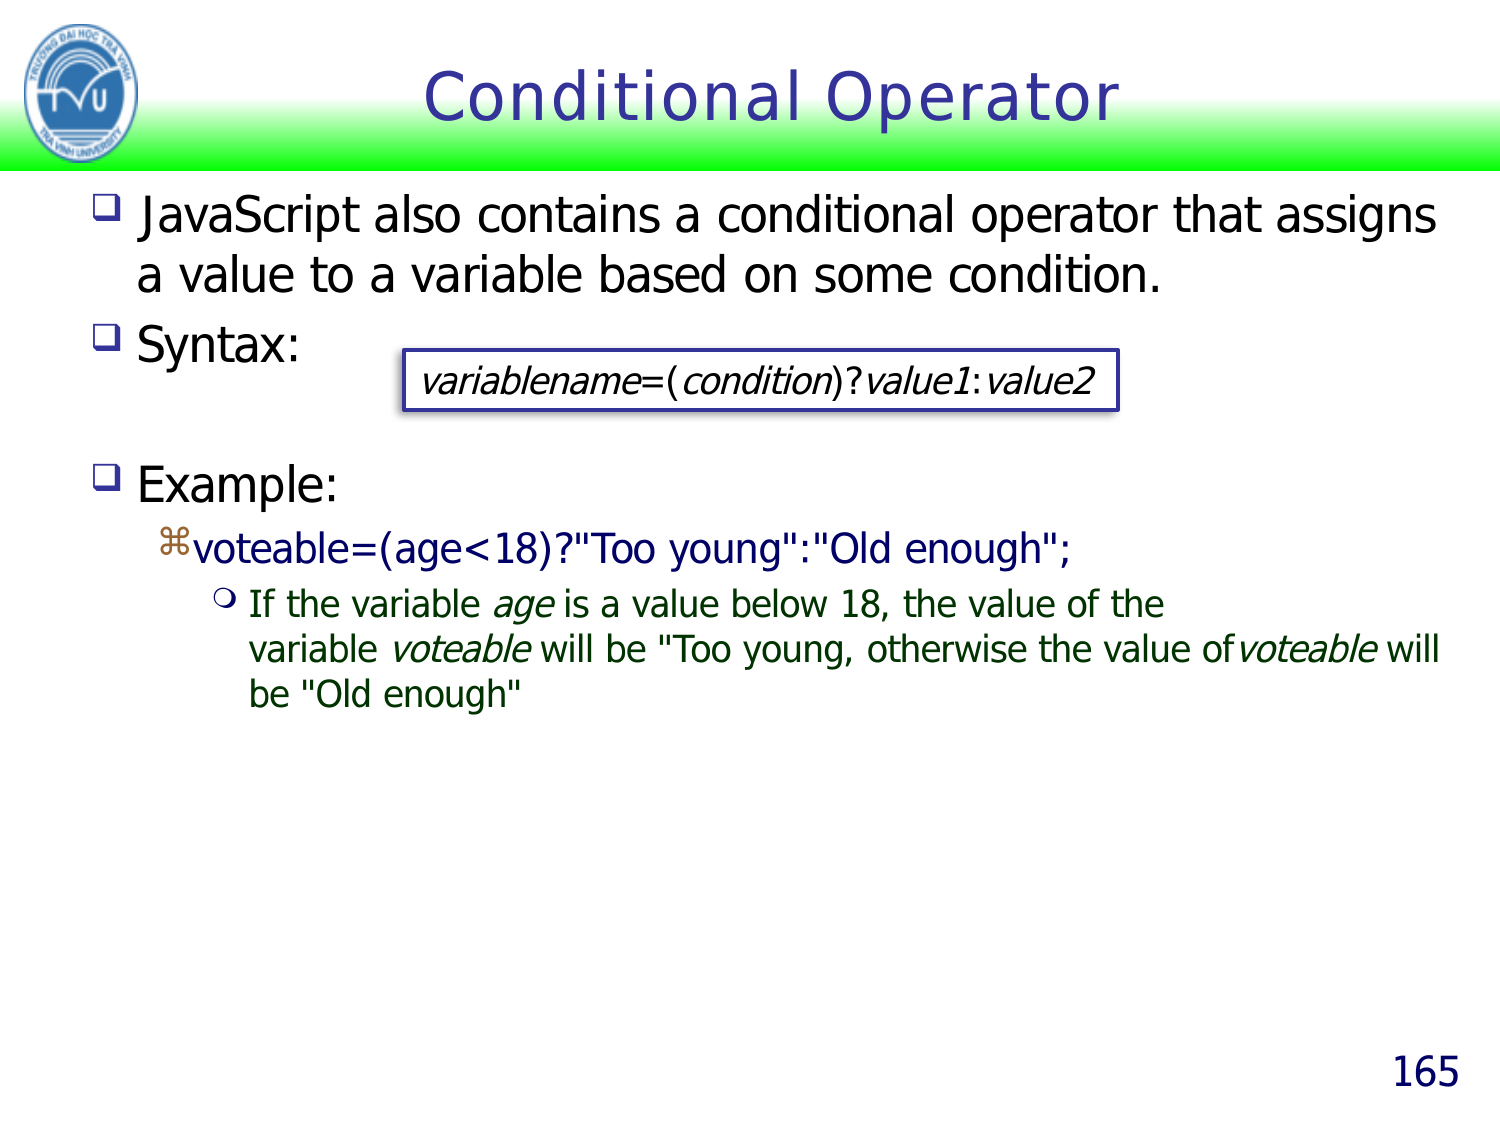

# Conditional Operator
JavaScript also contains a conditional operator that assigns a value to a variable based on some condition.
Syntax:

Example:
voteable=(age<18)?"Too young":"Old enough";
If the variable age is a value below 18, the value of the variable voteable will be "Too young, otherwise the value ofvoteable will be "Old enough"

variablename=(condition)?value1:value2
165